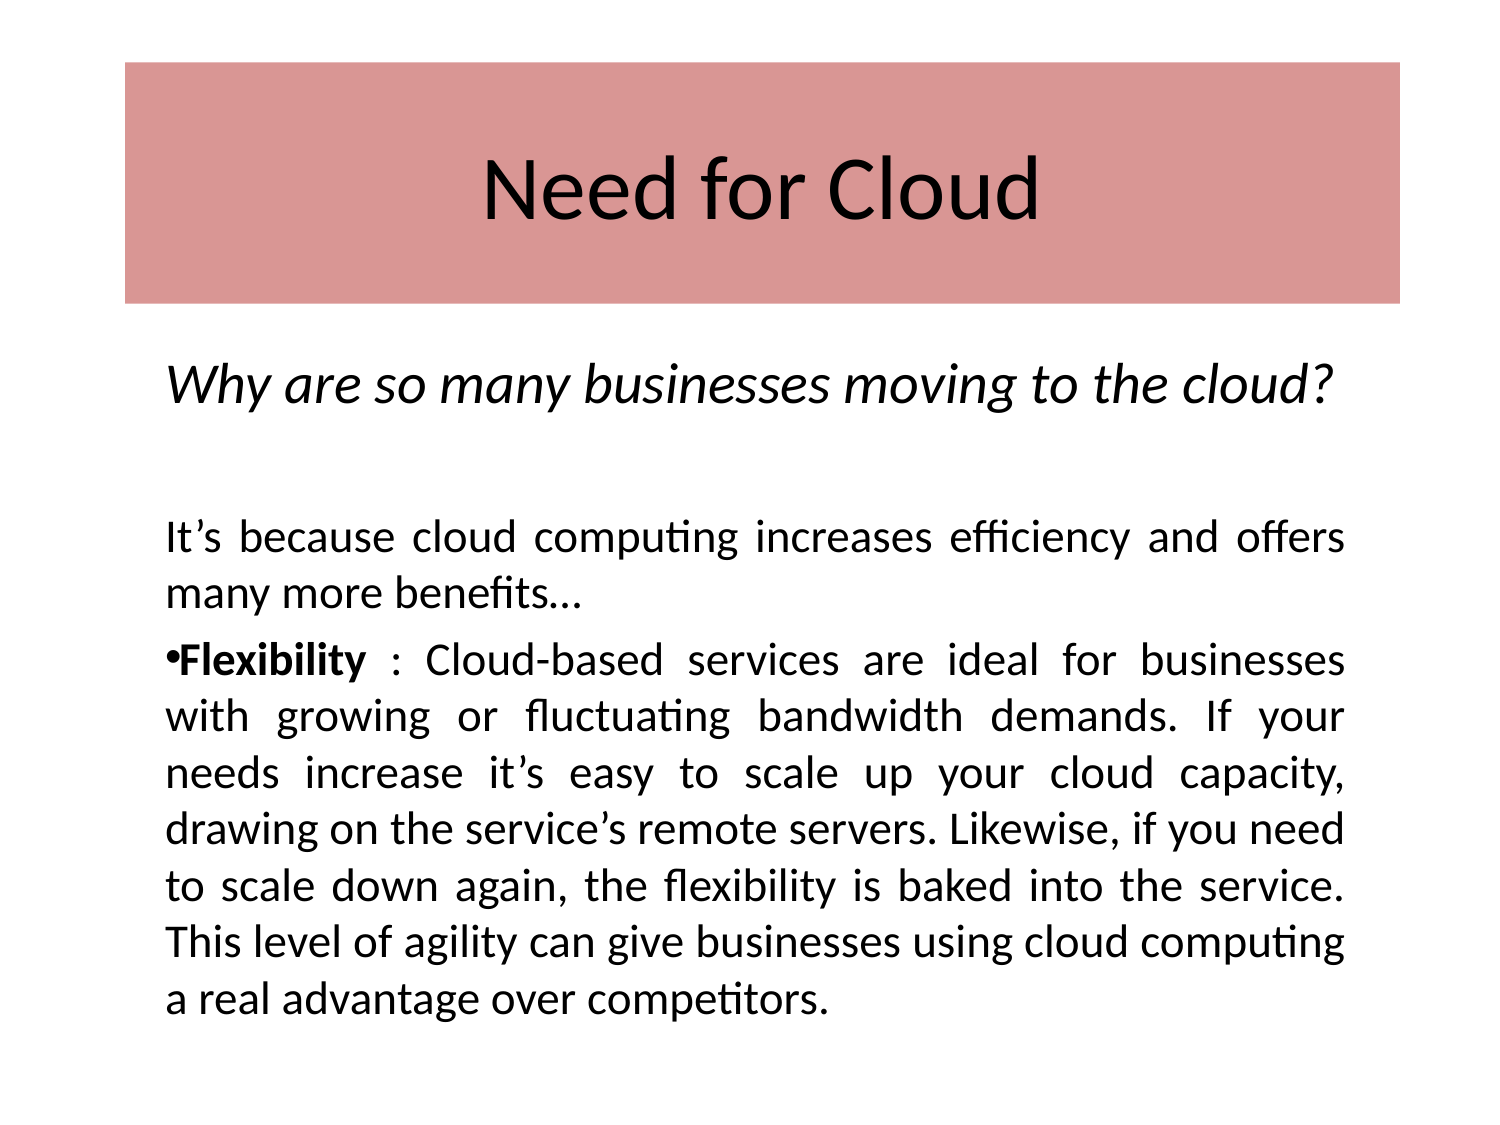

# Need for Cloud
Why are so many businesses moving to the cloud?

It’s because cloud computing increases efficiency and offers many more benefits…
Flexibility : Cloud-based services are ideal for businesses with growing or fluctuating bandwidth demands. If your needs increase it’s easy to scale up your cloud capacity, drawing on the service’s remote servers. Likewise, if you need to scale down again, the flexibility is baked into the service. This level of agility can give businesses using cloud computing a real advantage over competitors.